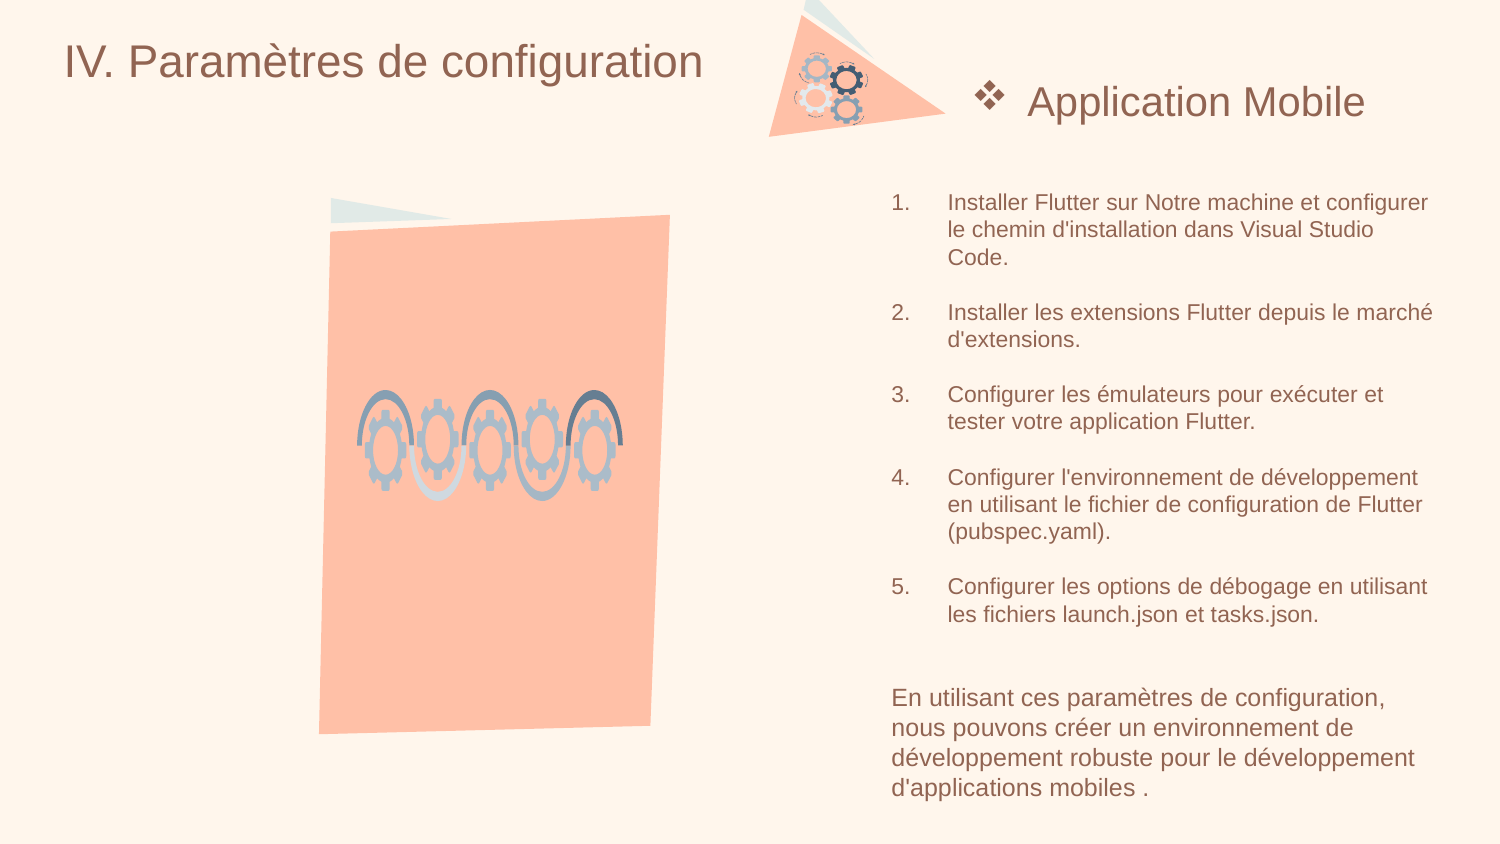

# IV. Paramètres de configuration

Application Mobile
Installer Flutter sur Notre machine et configurer le chemin d'installation dans Visual Studio Code.

Installer les extensions Flutter depuis le marché d'extensions.

Configurer les émulateurs pour exécuter et tester votre application Flutter.

Configurer l'environnement de développement en utilisant le fichier de configuration de Flutter (pubspec.yaml).

Configurer les options de débogage en utilisant les fichiers launch.json et tasks.json.

En utilisant ces paramètres de configuration, nous pouvons créer un environnement de développement robuste pour le développement d'applications mobiles .